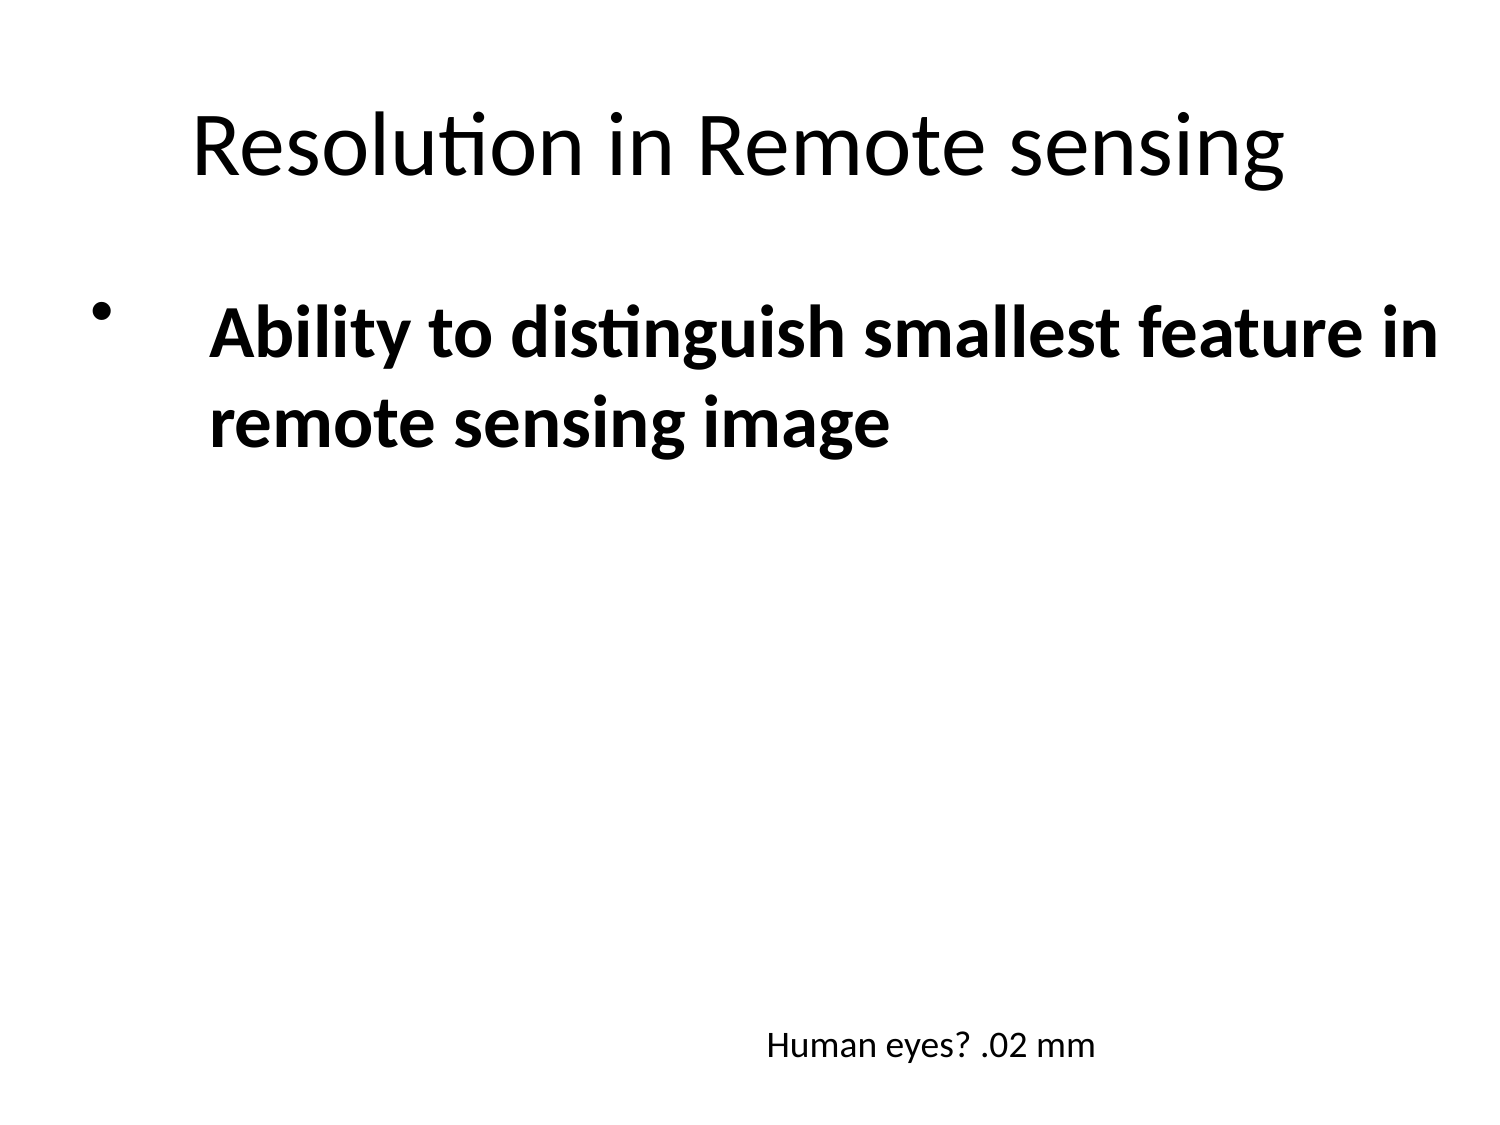

# Resolution in Remote sensing

Ability to distinguish smallest feature in
remote sensing image
Human eyes? .02 mm